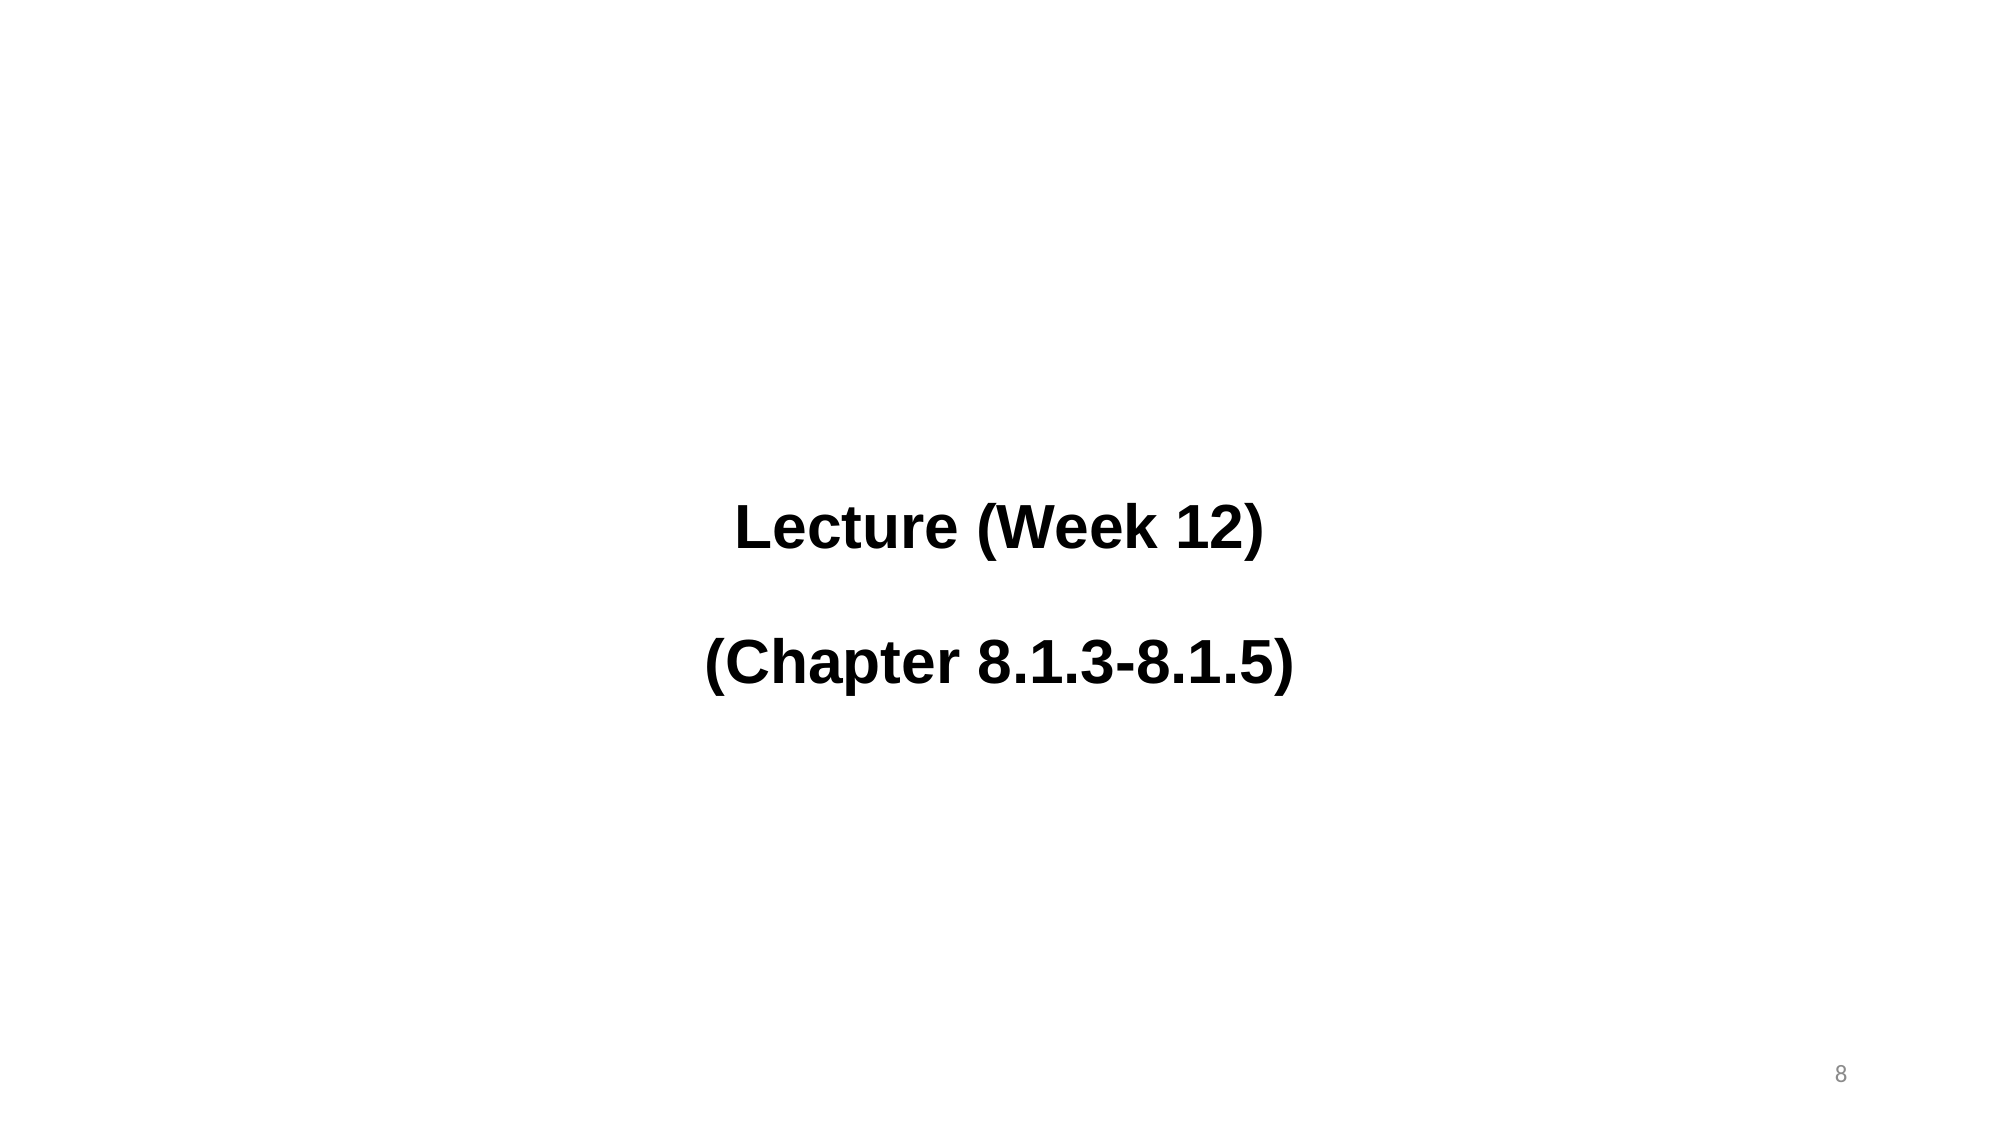

# Lecture (Week 12) (Chapter 8.1.3-8.1.5)
8